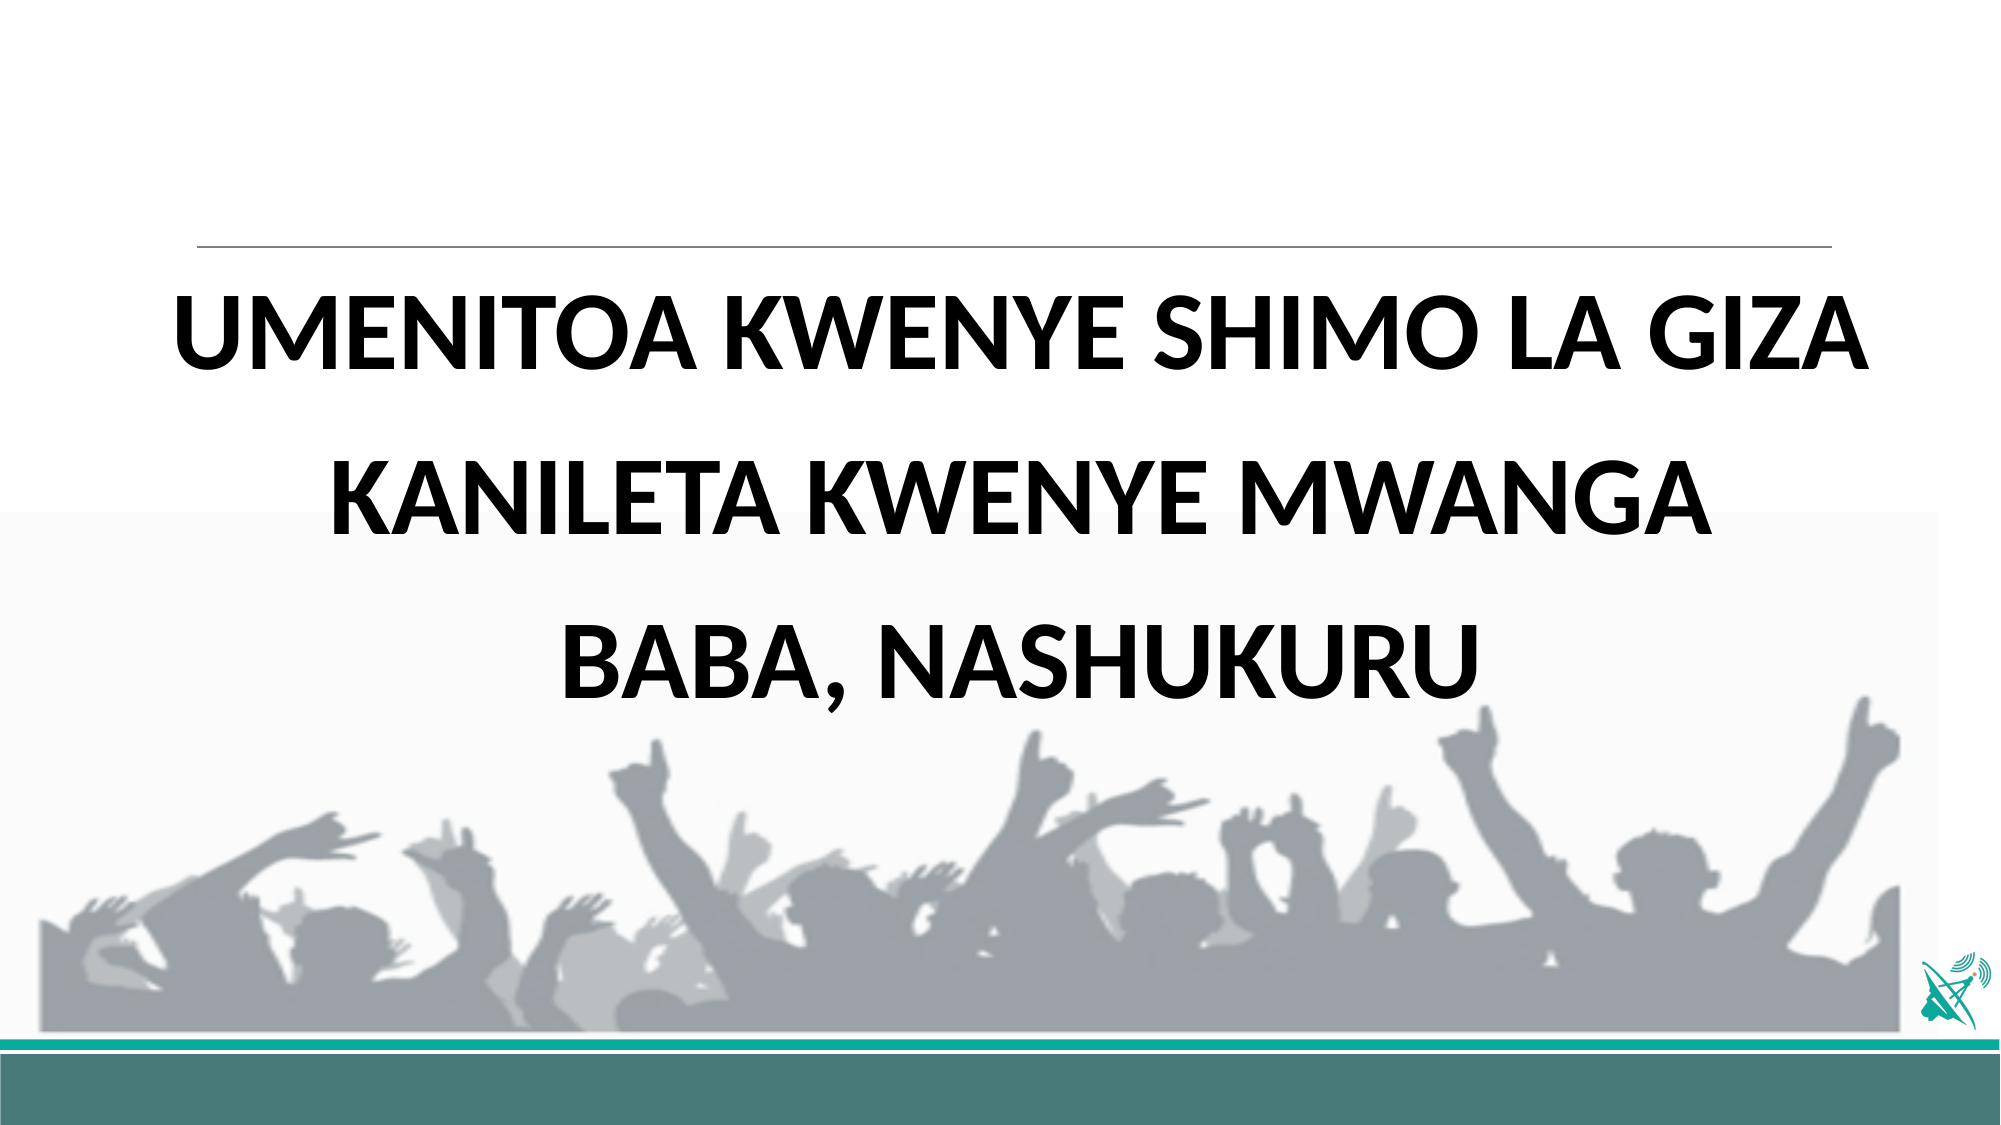

UMENITOA KWENYE SHIMO LA GIZA
KANILETA KWENYE MWANGA
BABA, NASHUKURU